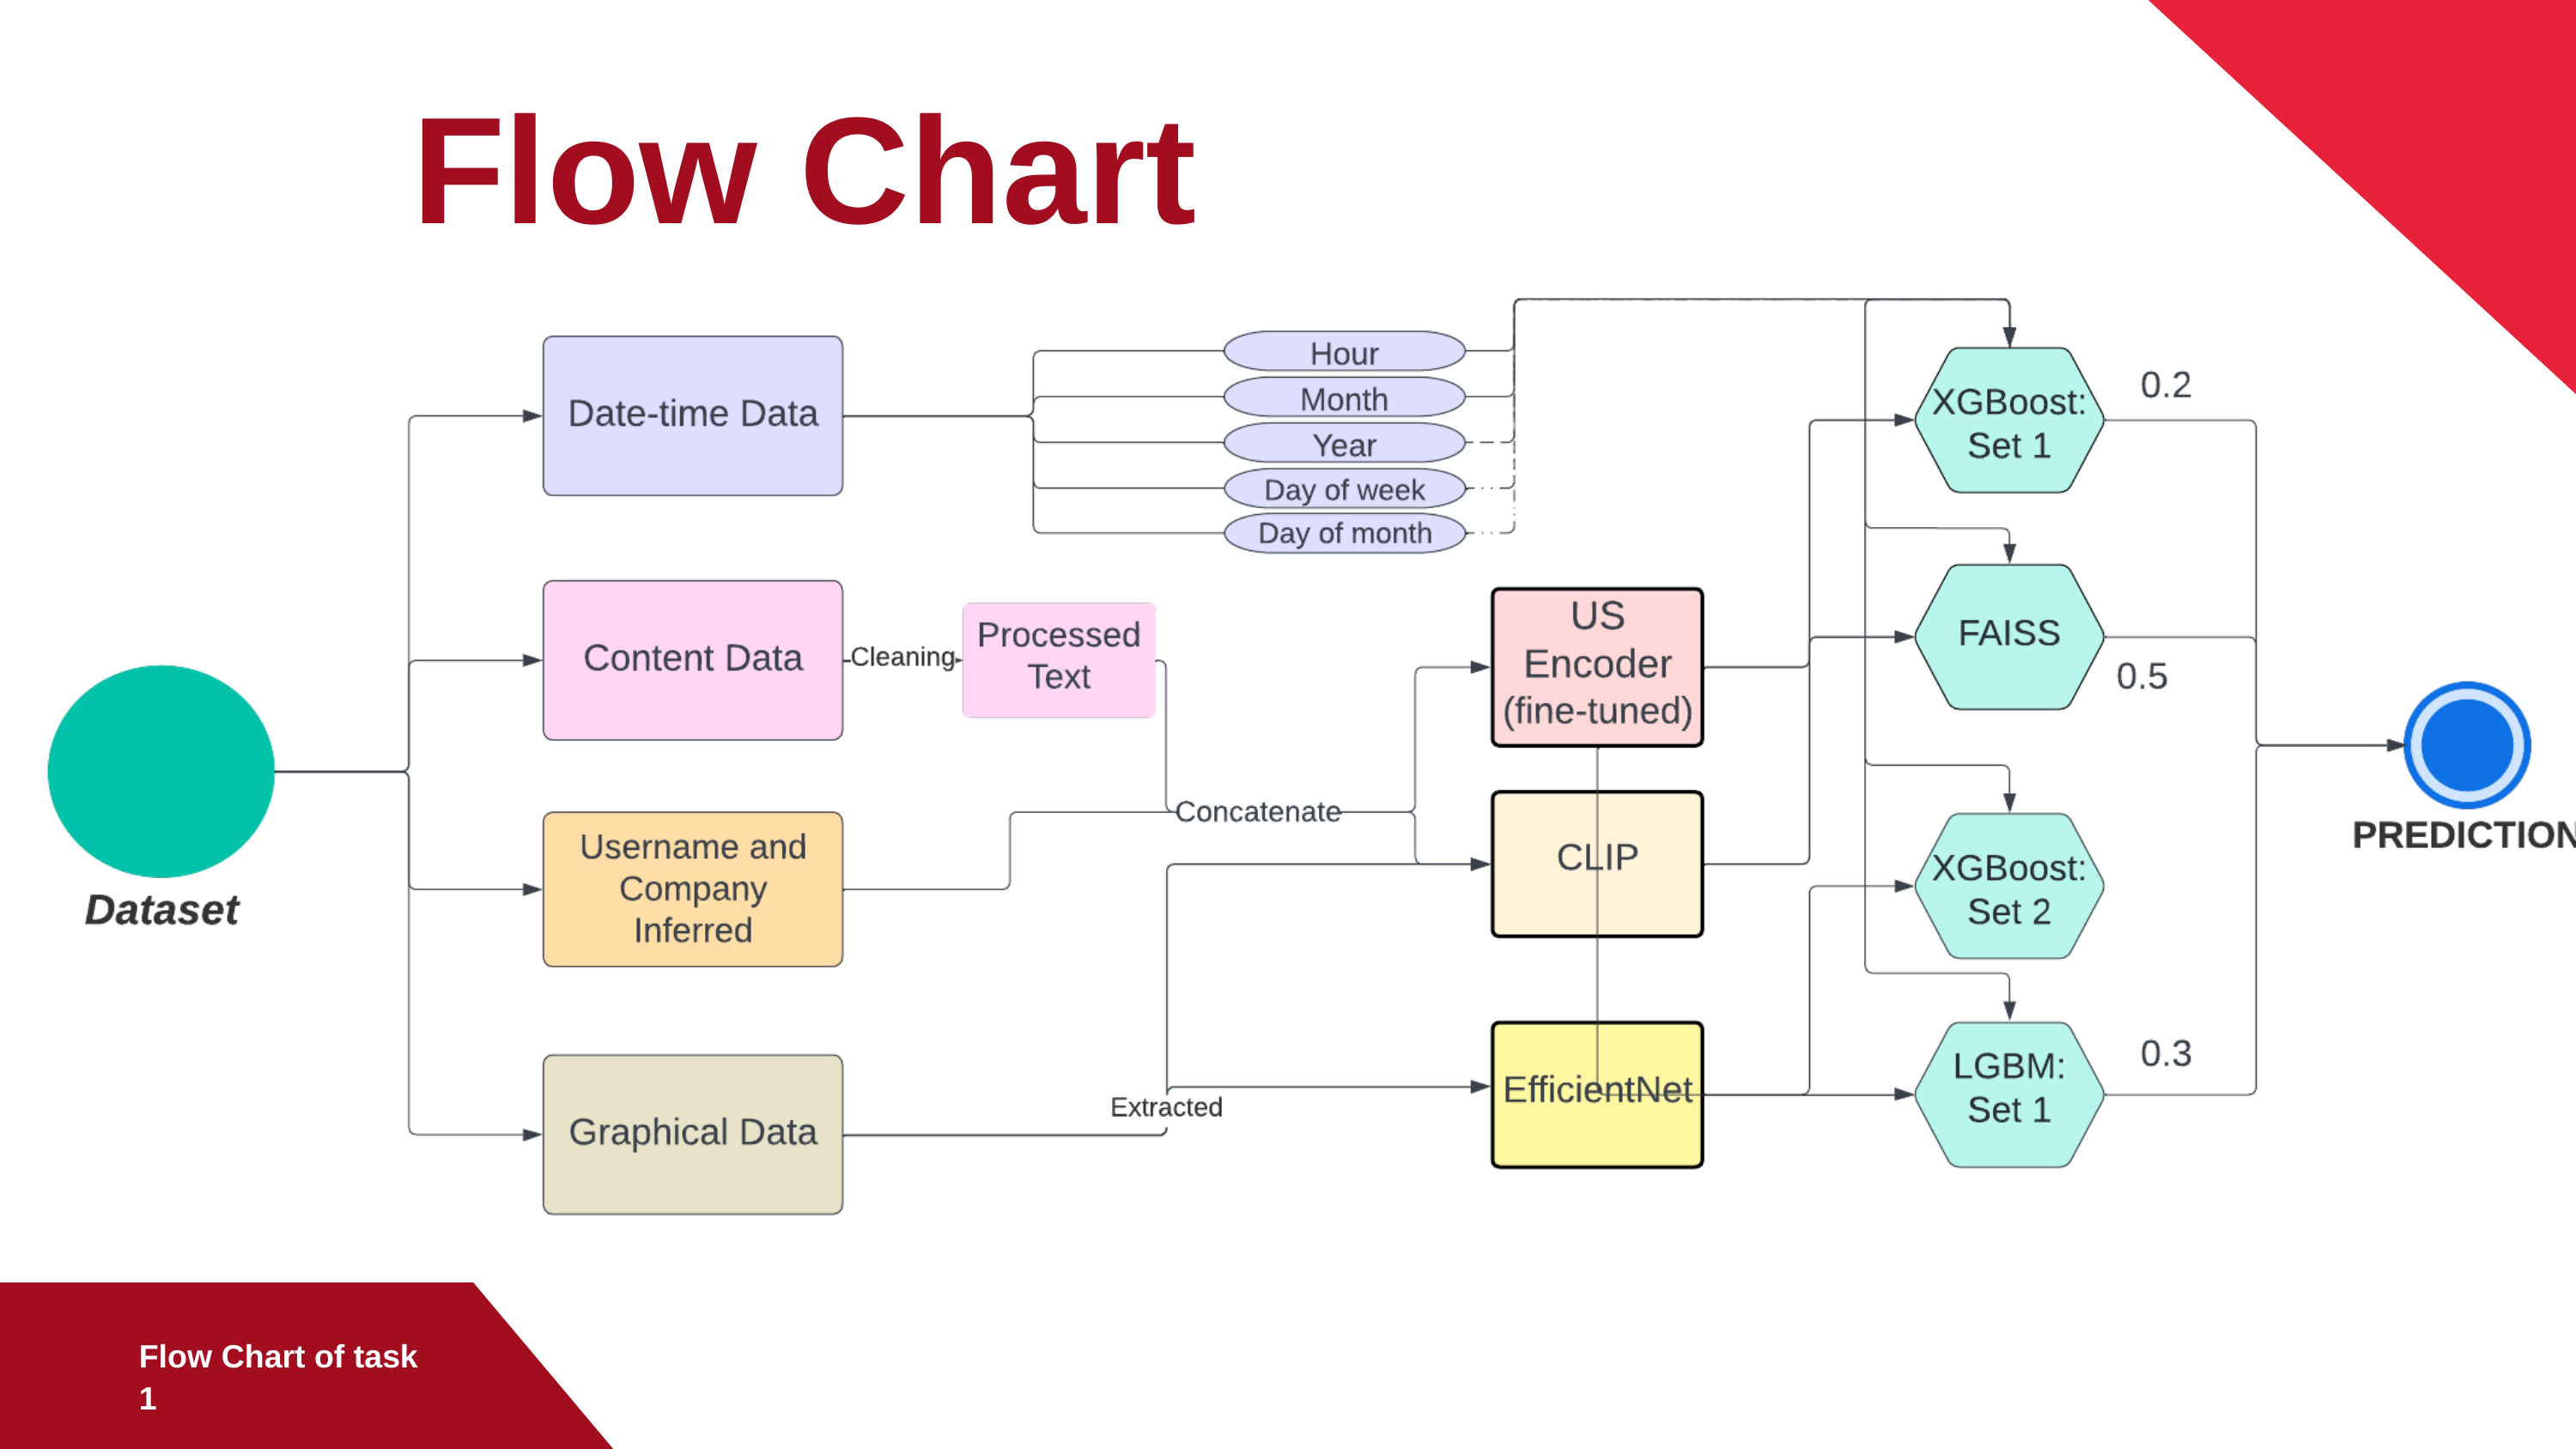

Flow Chart

Flow Chart of task 1